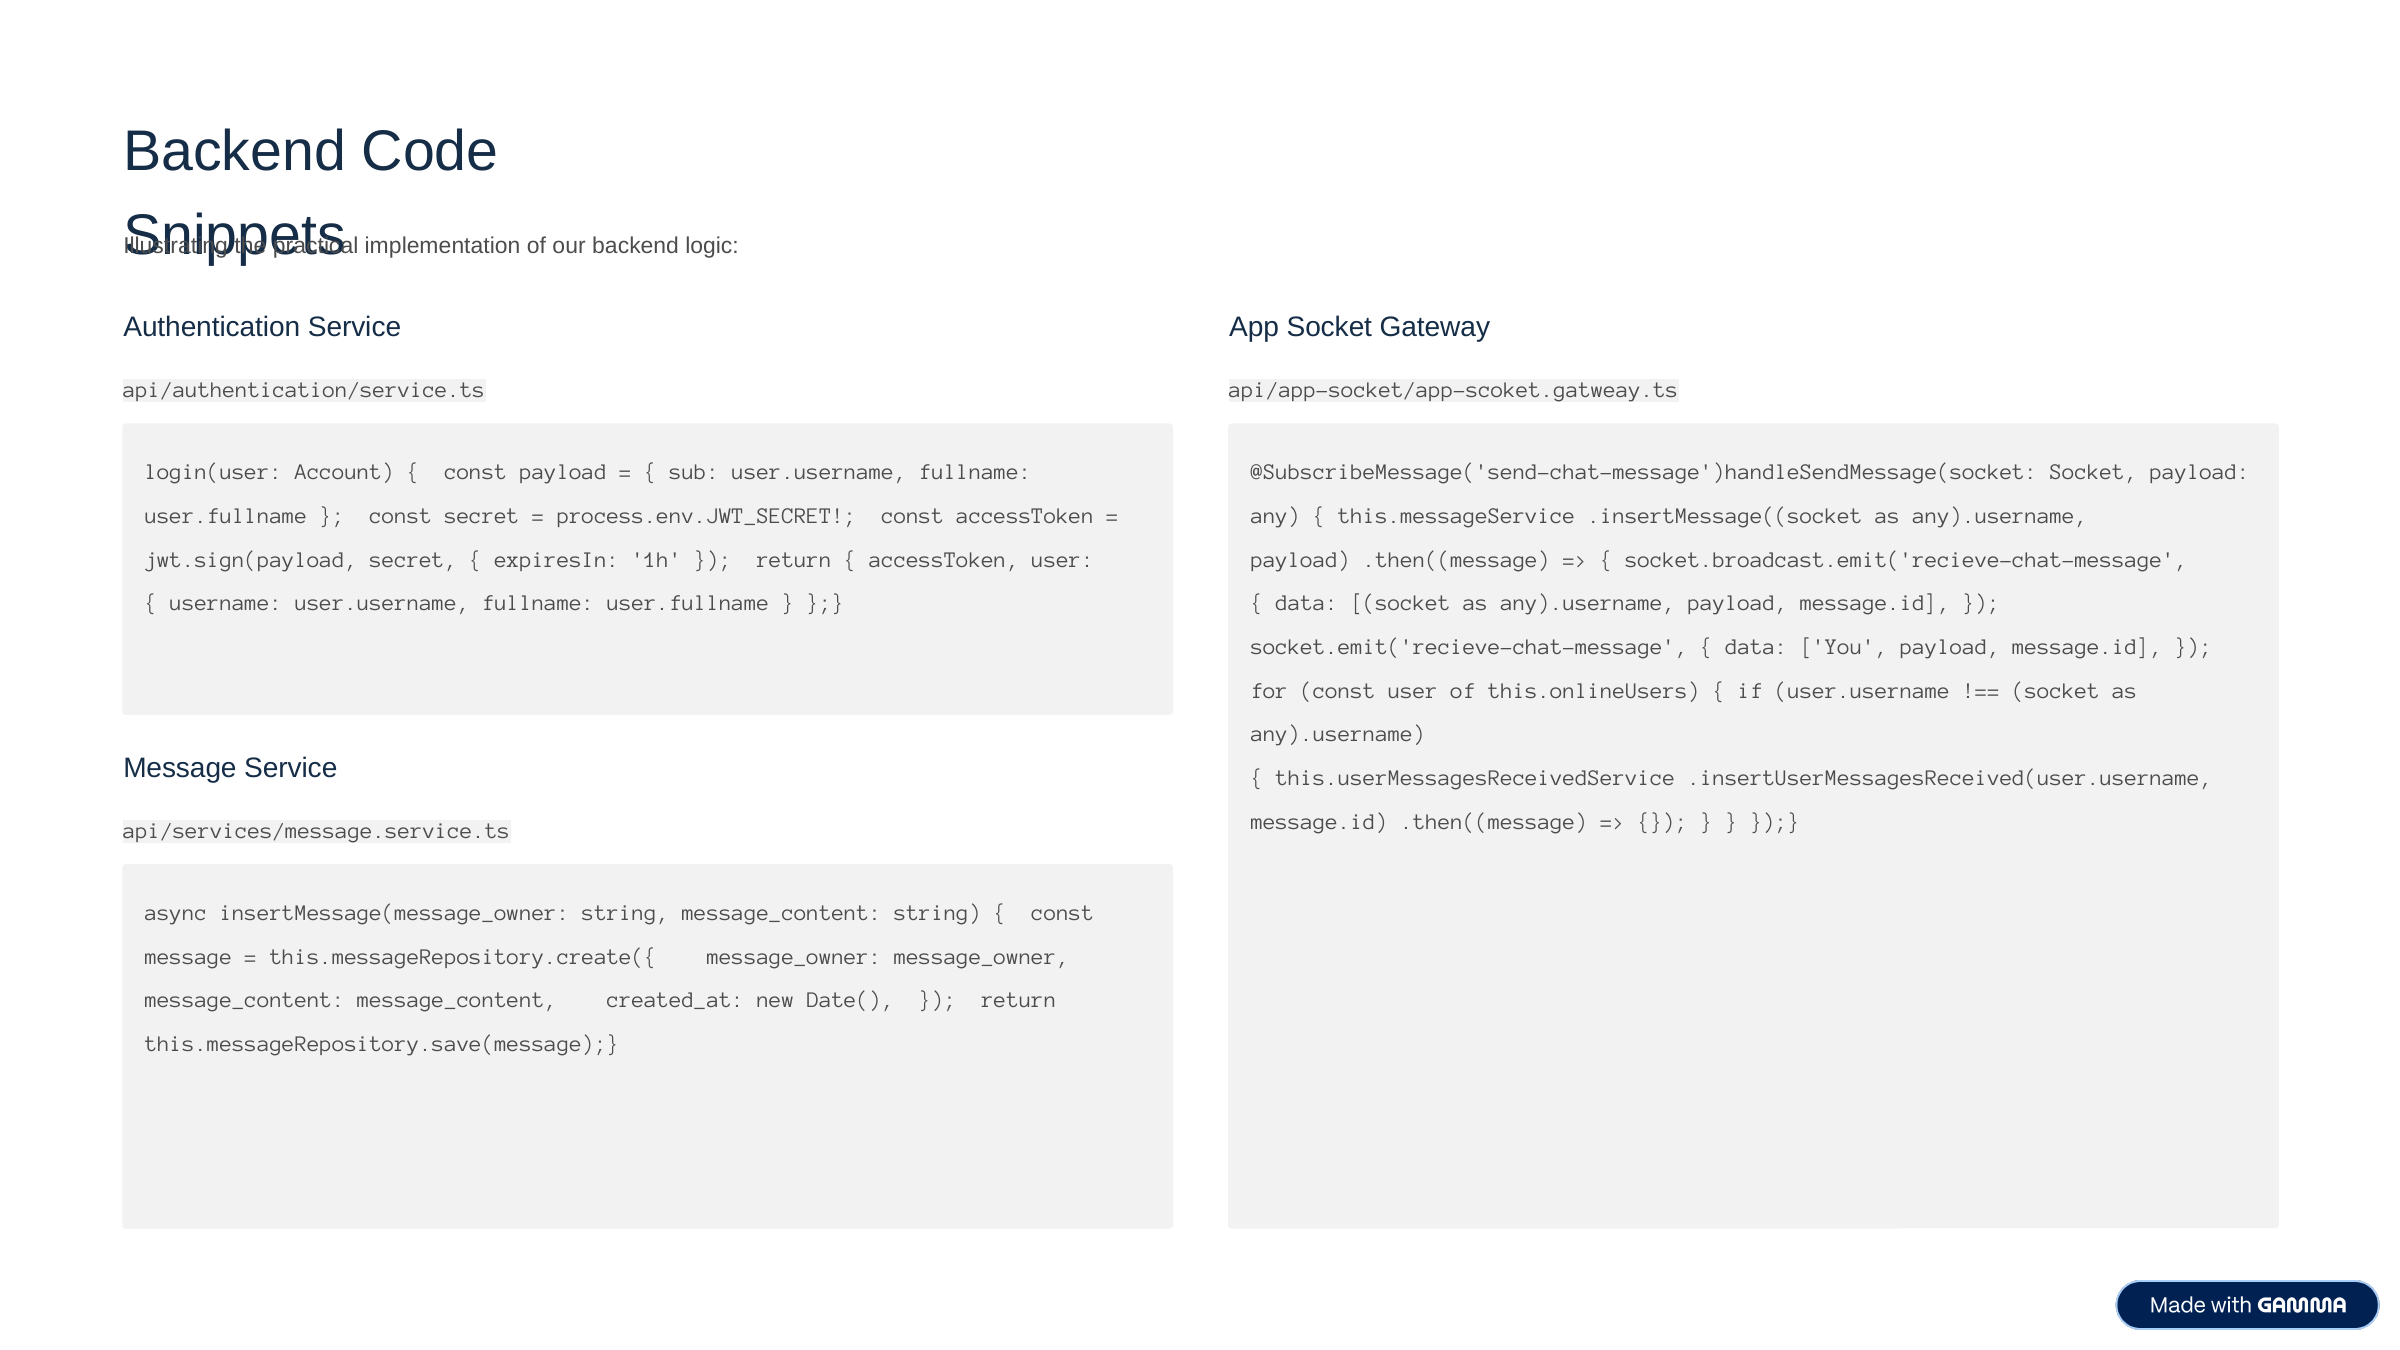

Backend Code Snippets
Illustrating the practical implementation of our backend logic:
Authentication Service
App Socket Gateway
api/authentication/service.ts
api/app-socket/app-scoket.gatweay.ts

login(user: Account) {  const payload = { sub: user.username, fullname: user.fullname };  const secret = process.env.JWT_SECRET!;  const accessToken = jwt.sign(payload, secret, { expiresIn: '1h' });  return { accessToken, user: { username: user.username, fullname: user.fullname } };}
@SubscribeMessage('send-chat-message')handleSendMessage(socket: Socket, payload: any) { this.messageService .insertMessage((socket as any).username, payload) .then((message) => { socket.broadcast.emit('recieve-chat-message', { data: [(socket as any).username, payload, message.id], }); socket.emit('recieve-chat-message', { data: ['You', payload, message.id], }); for (const user of this.onlineUsers) { if (user.username !== (socket as any).username) { this.userMessagesReceivedService .insertUserMessagesReceived(user.username, message.id) .then((message) => {}); } } });}
Message Service
api/services/message.service.ts

async insertMessage(message_owner: string, message_content: string) {  const message = this.messageRepository.create({    message_owner: message_owner,    message_content: message_content,    created_at: new Date(),  });  return this.messageRepository.save(message);}